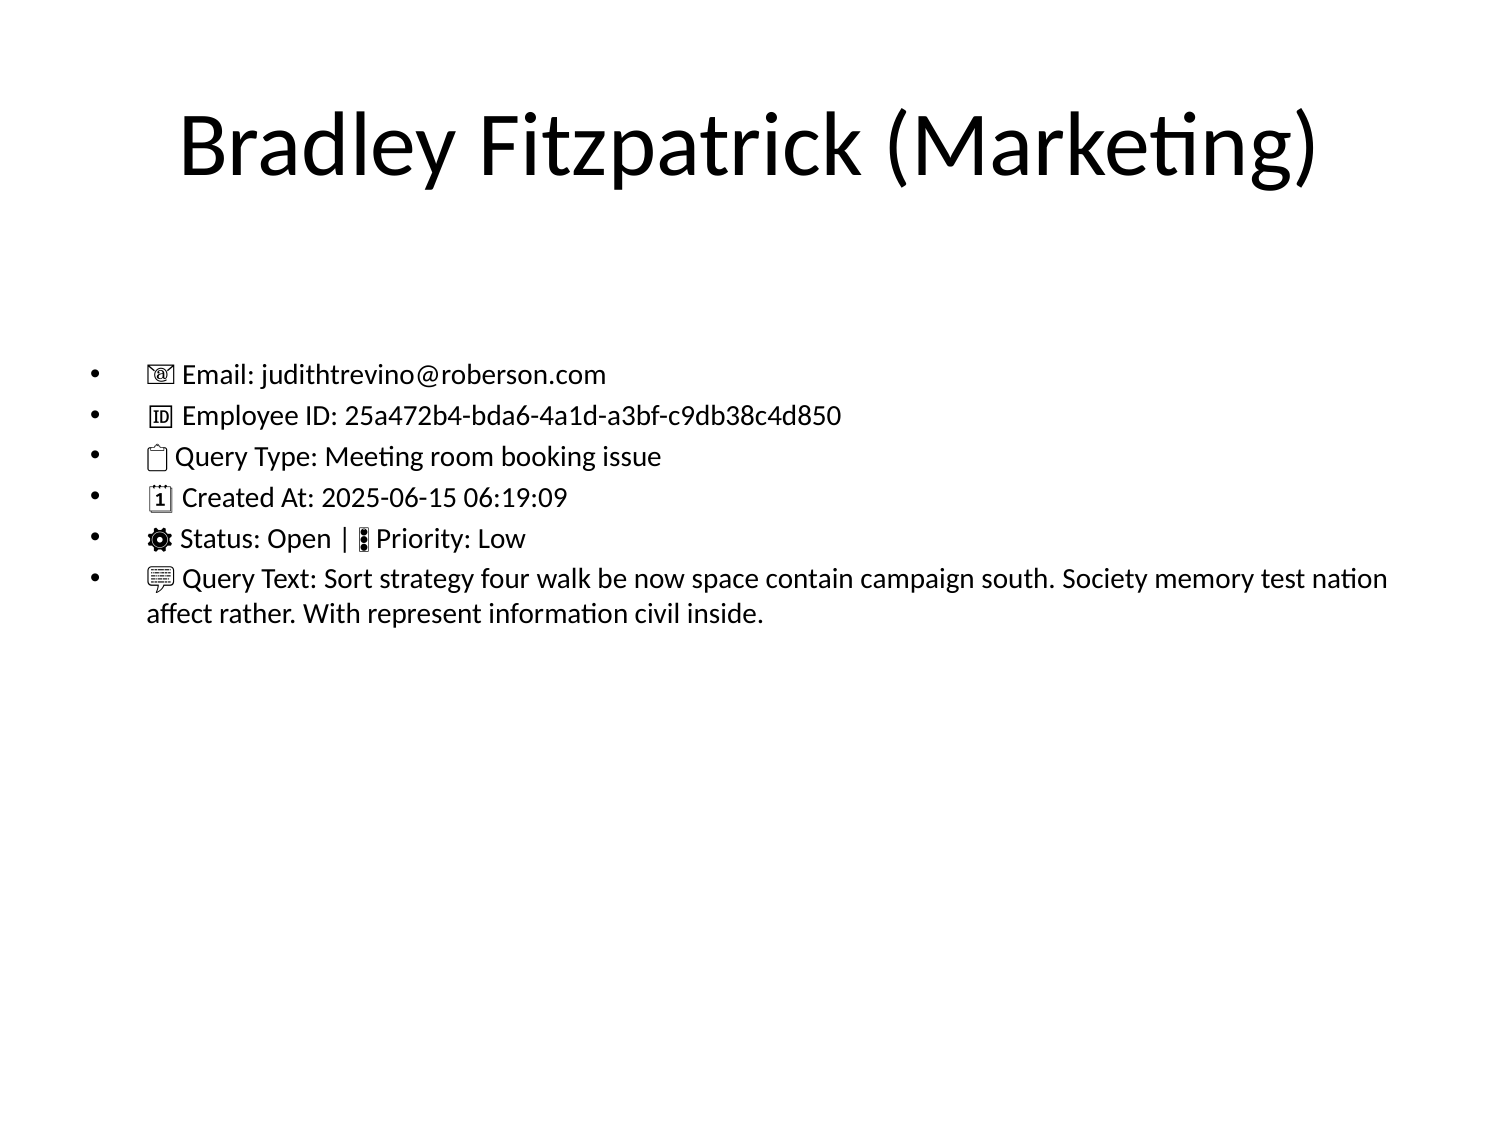

# Bradley Fitzpatrick (Marketing)

📧 Email: judithtrevino@roberson.com
🆔 Employee ID: 25a472b4-bda6-4a1d-a3bf-c9db38c4d850
📋 Query Type: Meeting room booking issue
🗓 Created At: 2025-06-15 06:19:09
⚙ Status: Open | 🚦 Priority: Low
💬 Query Text: Sort strategy four walk be now space contain campaign south. Society memory test nation affect rather. With represent information civil inside.